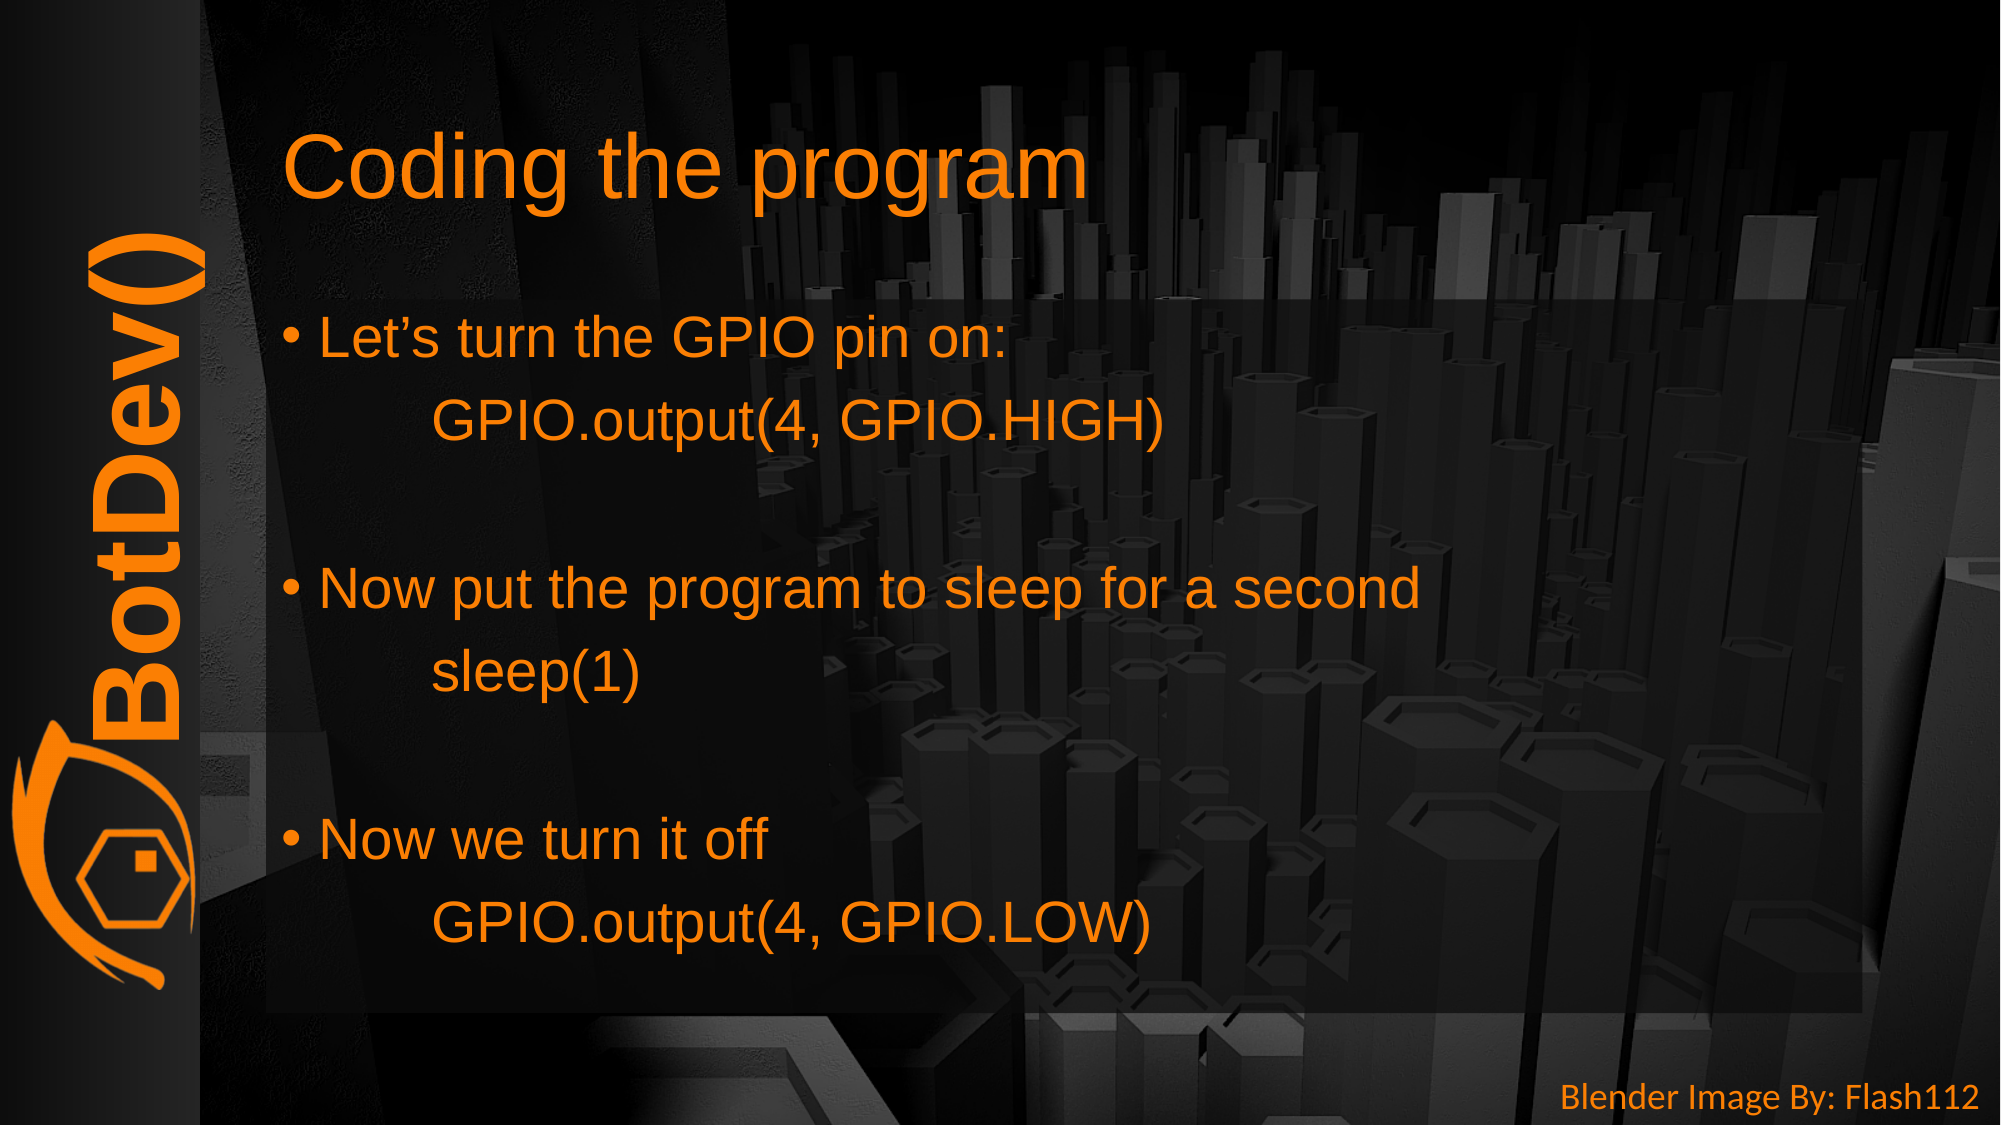

# Coding the program
Let’s turn the GPIO pin on:
	GPIO.output(4, GPIO.HIGH)

Now put the program to sleep for a second
	sleep(1)

Now we turn it off
	GPIO.output(4, GPIO.LOW)